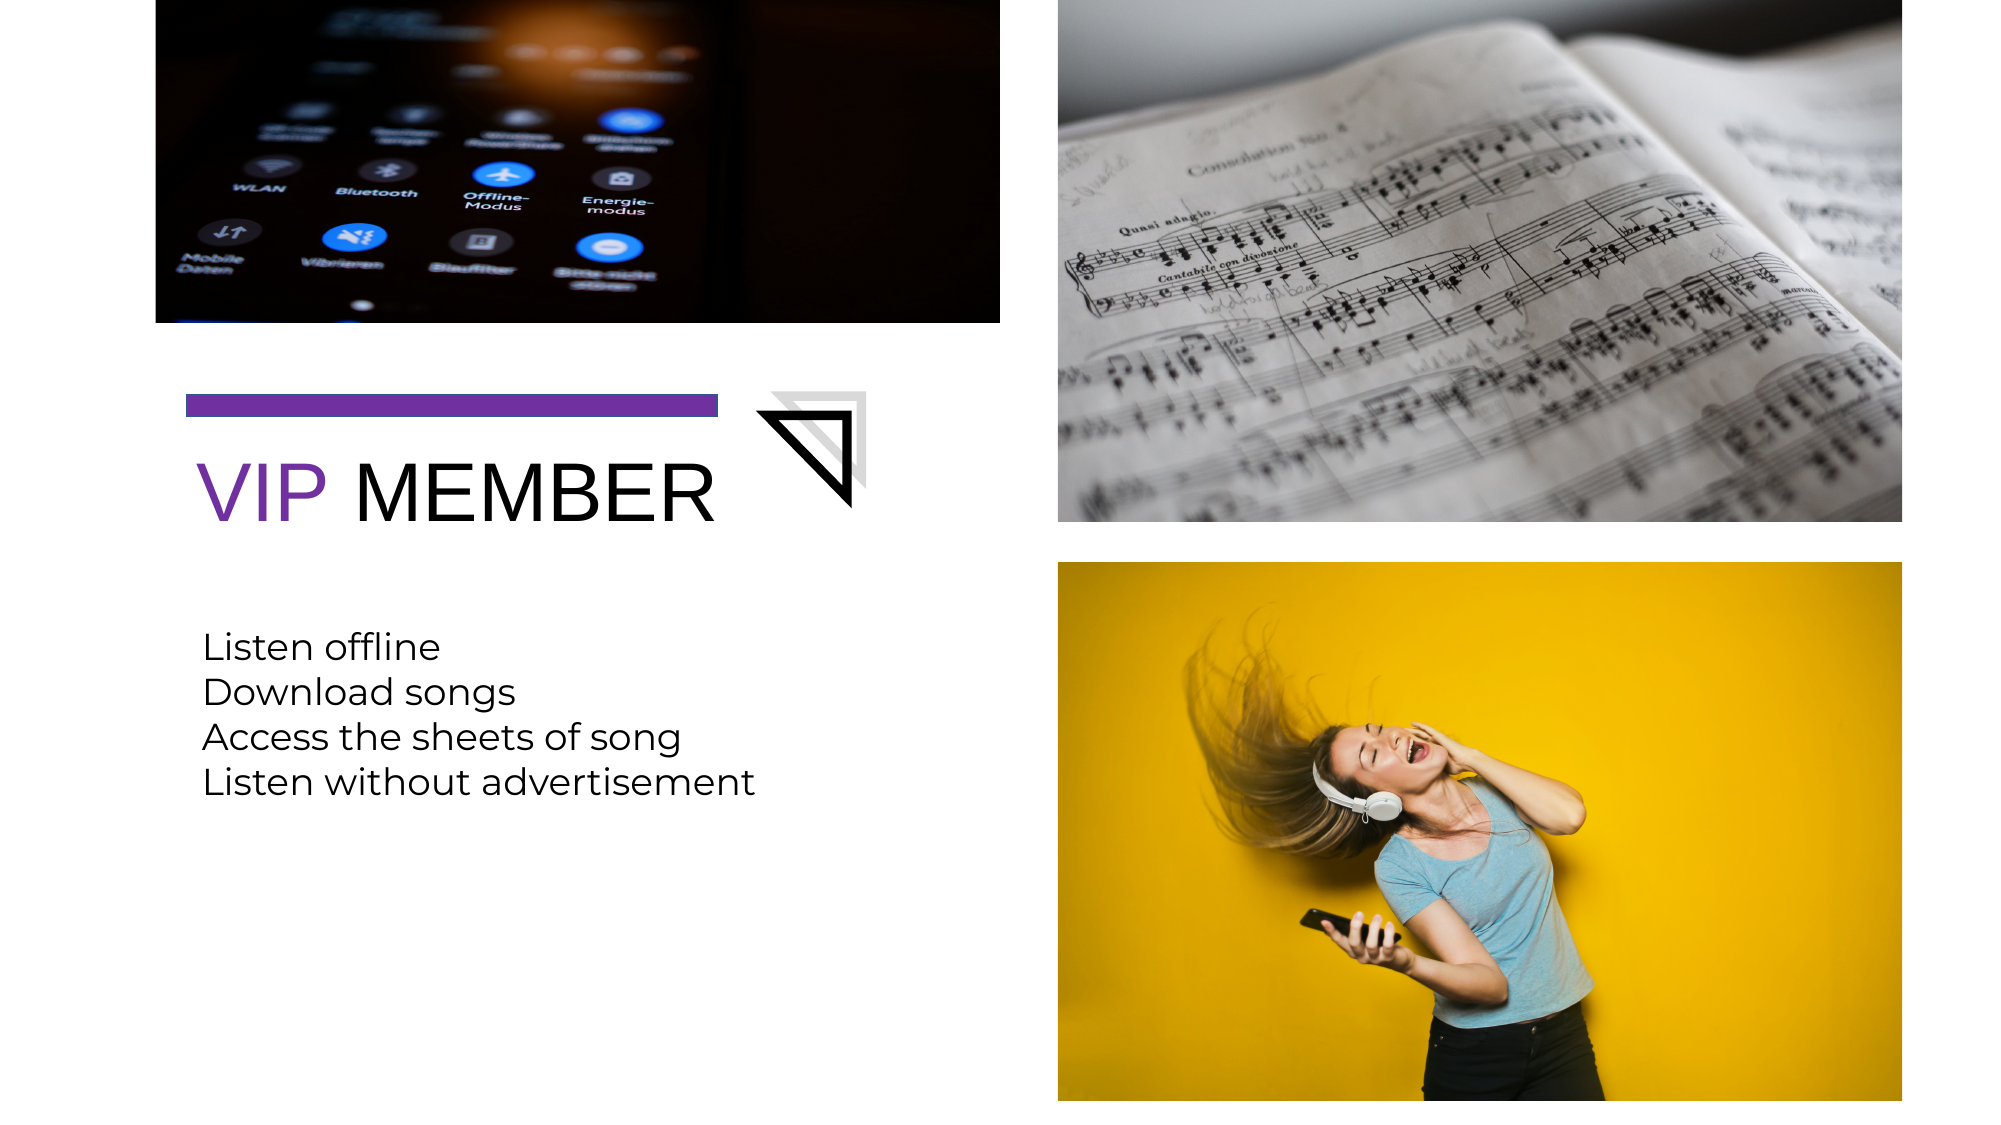

VIP MEMBER

Listen offline
Download songs
Access the sheets of song
Listen without advertisement